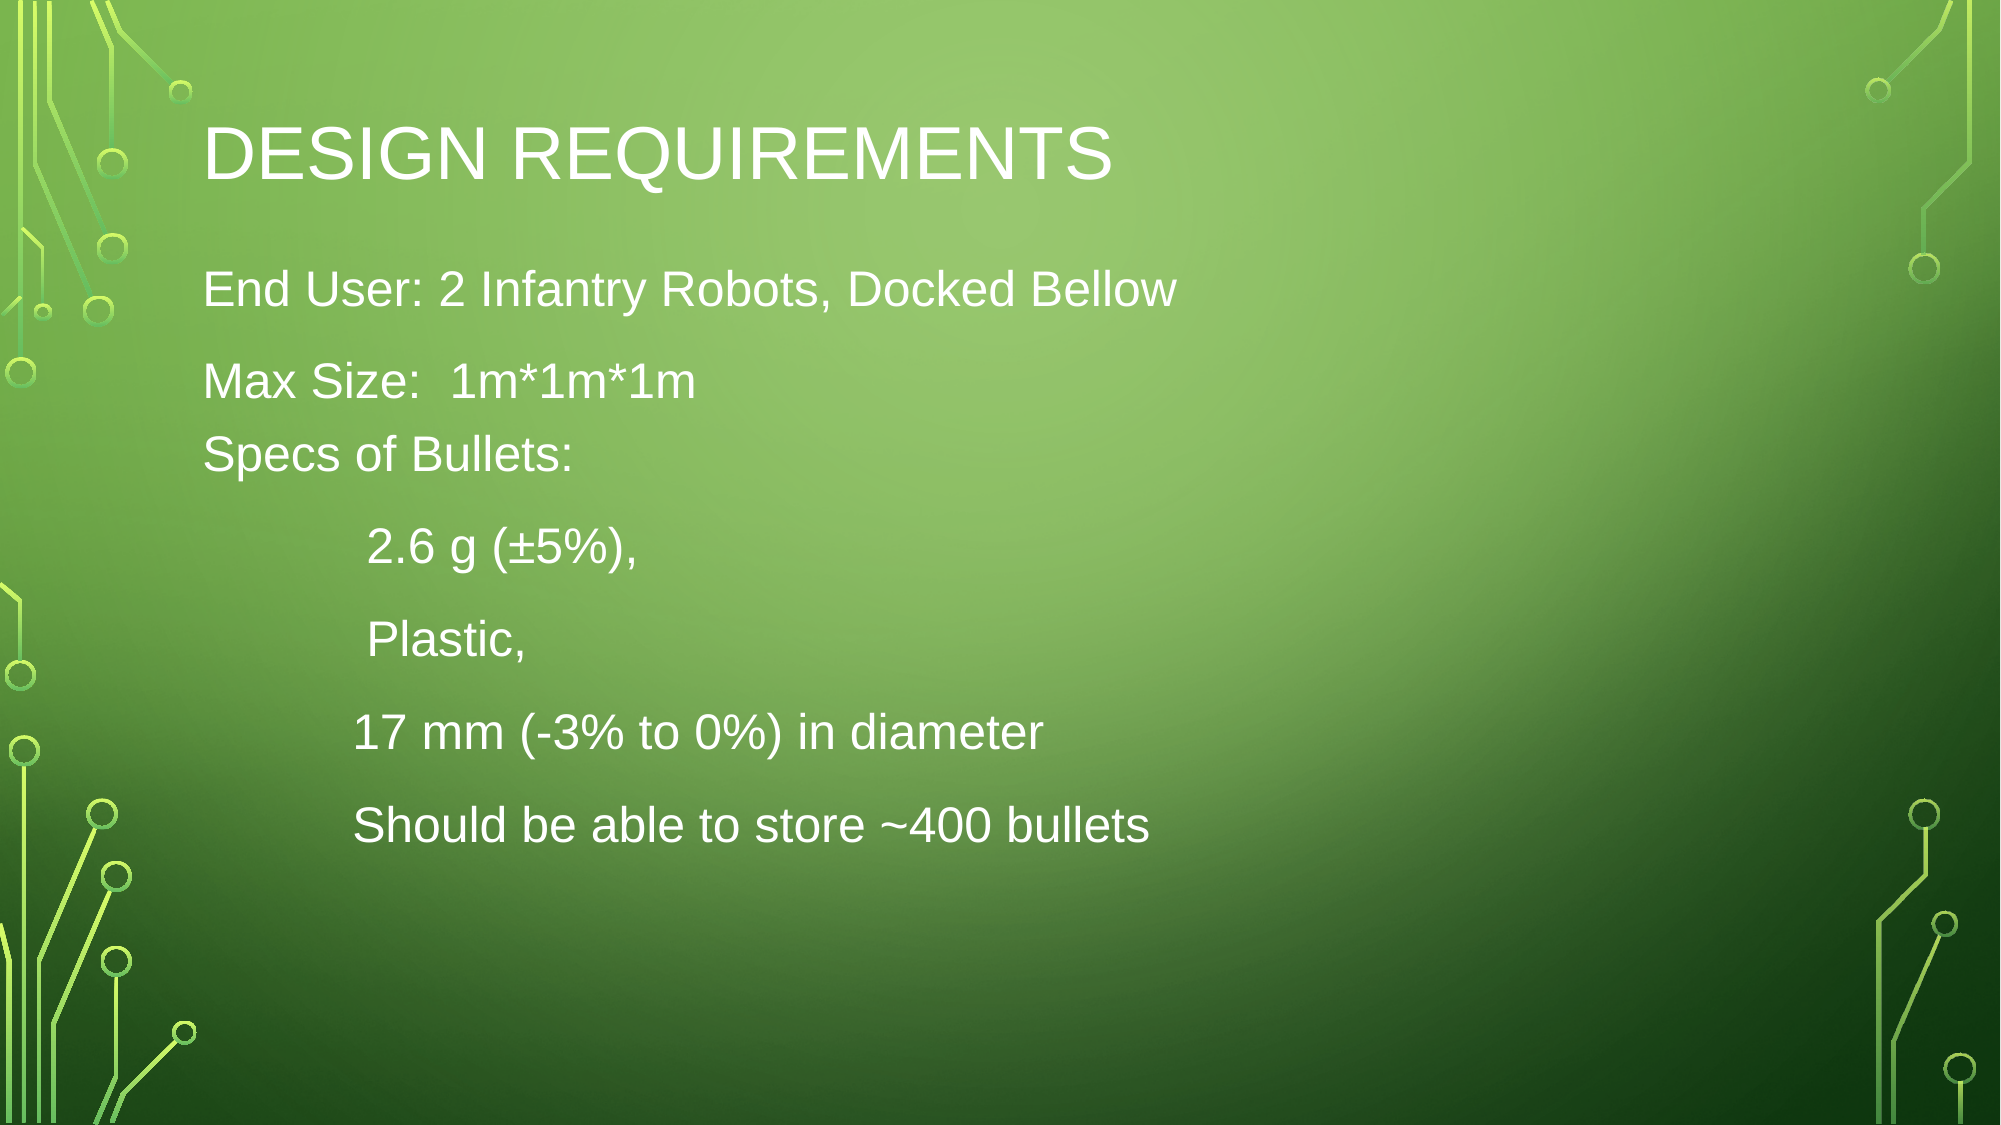

# Design Requirements
End User: 2 Infantry Robots, Docked Bellow
Max Size:  1m*1m*1m
Specs of Bullets:
	 2.6 g (±5%),
	 Plastic,
	17 mm (-3% to 0%) in diameter
	Should be able to store ~400 bullets